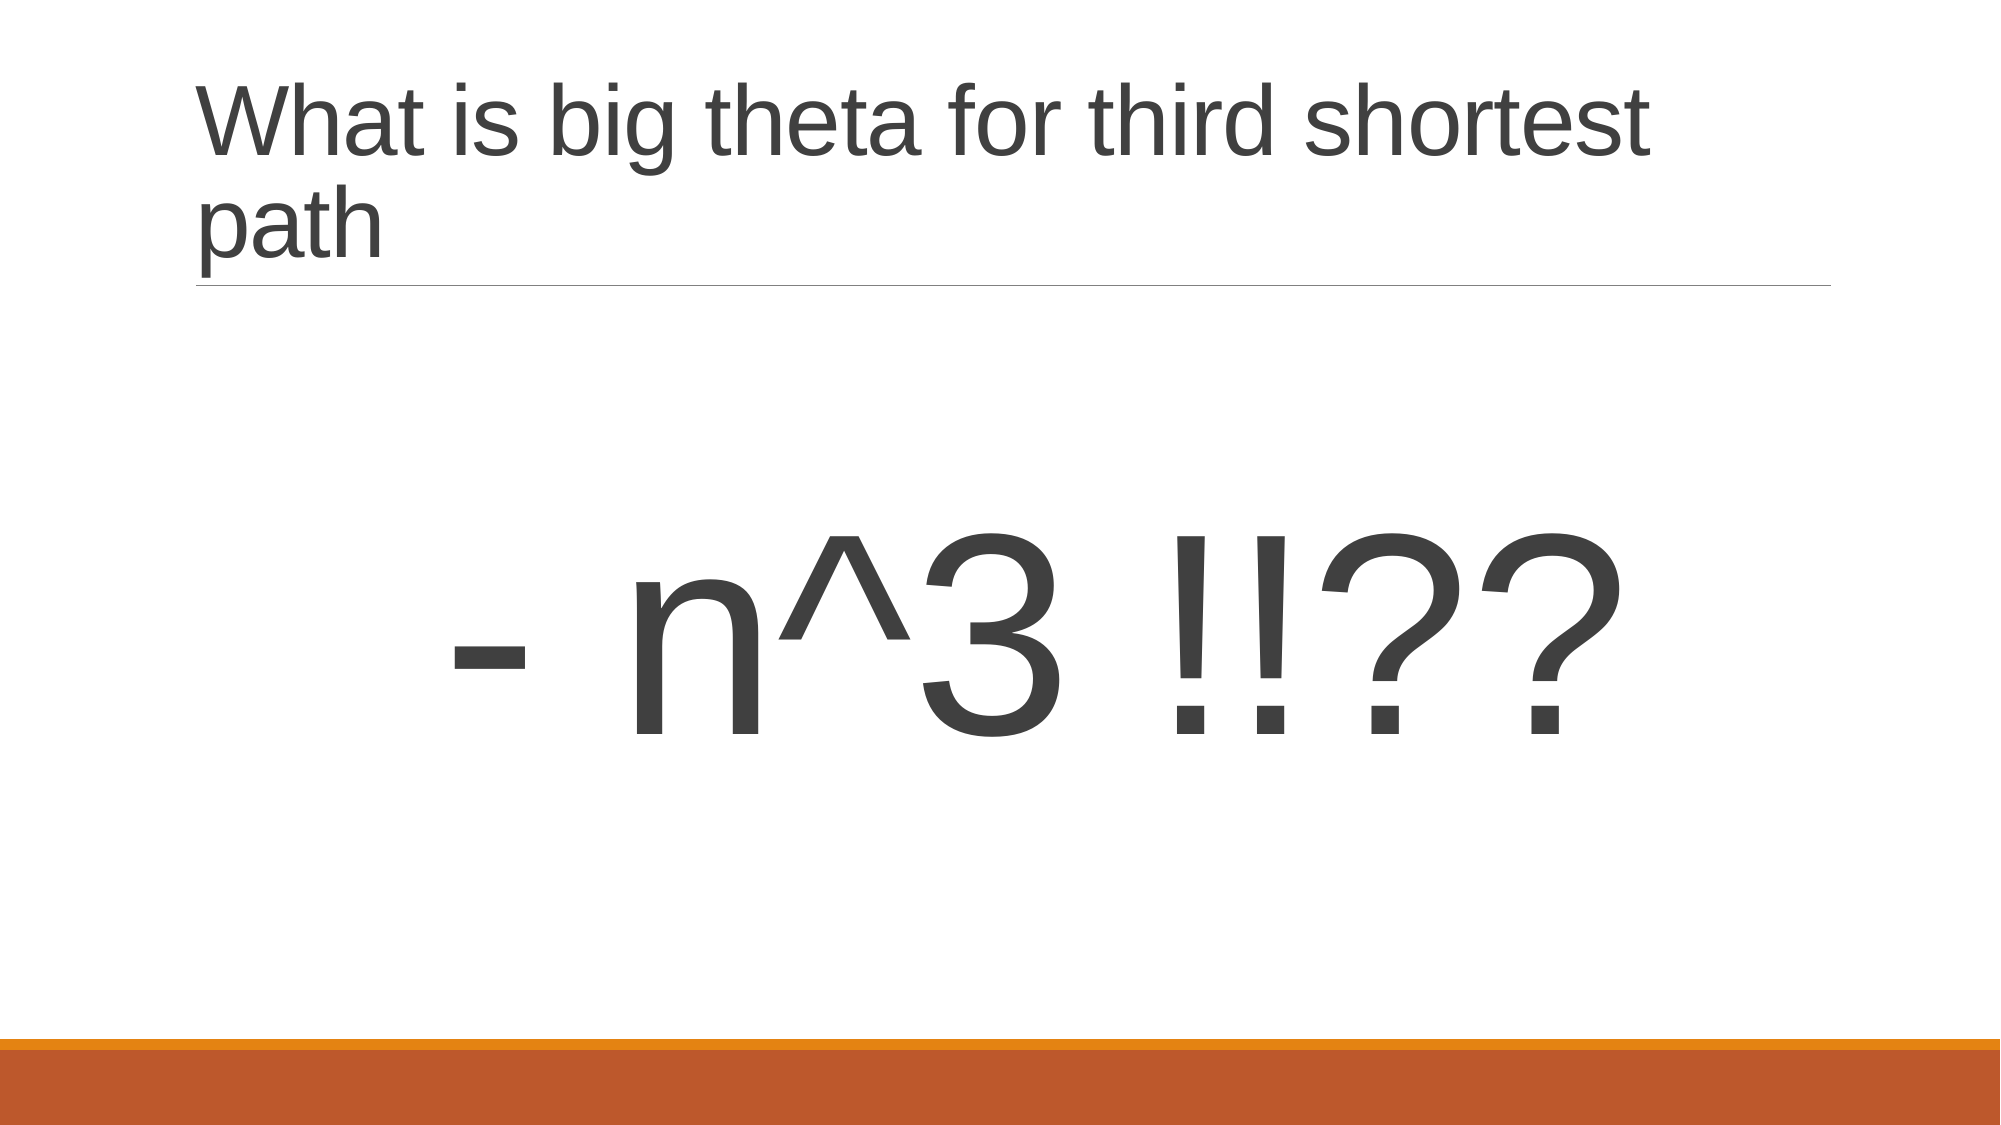

# What is big theta for third shortest path
- n^3 !!??